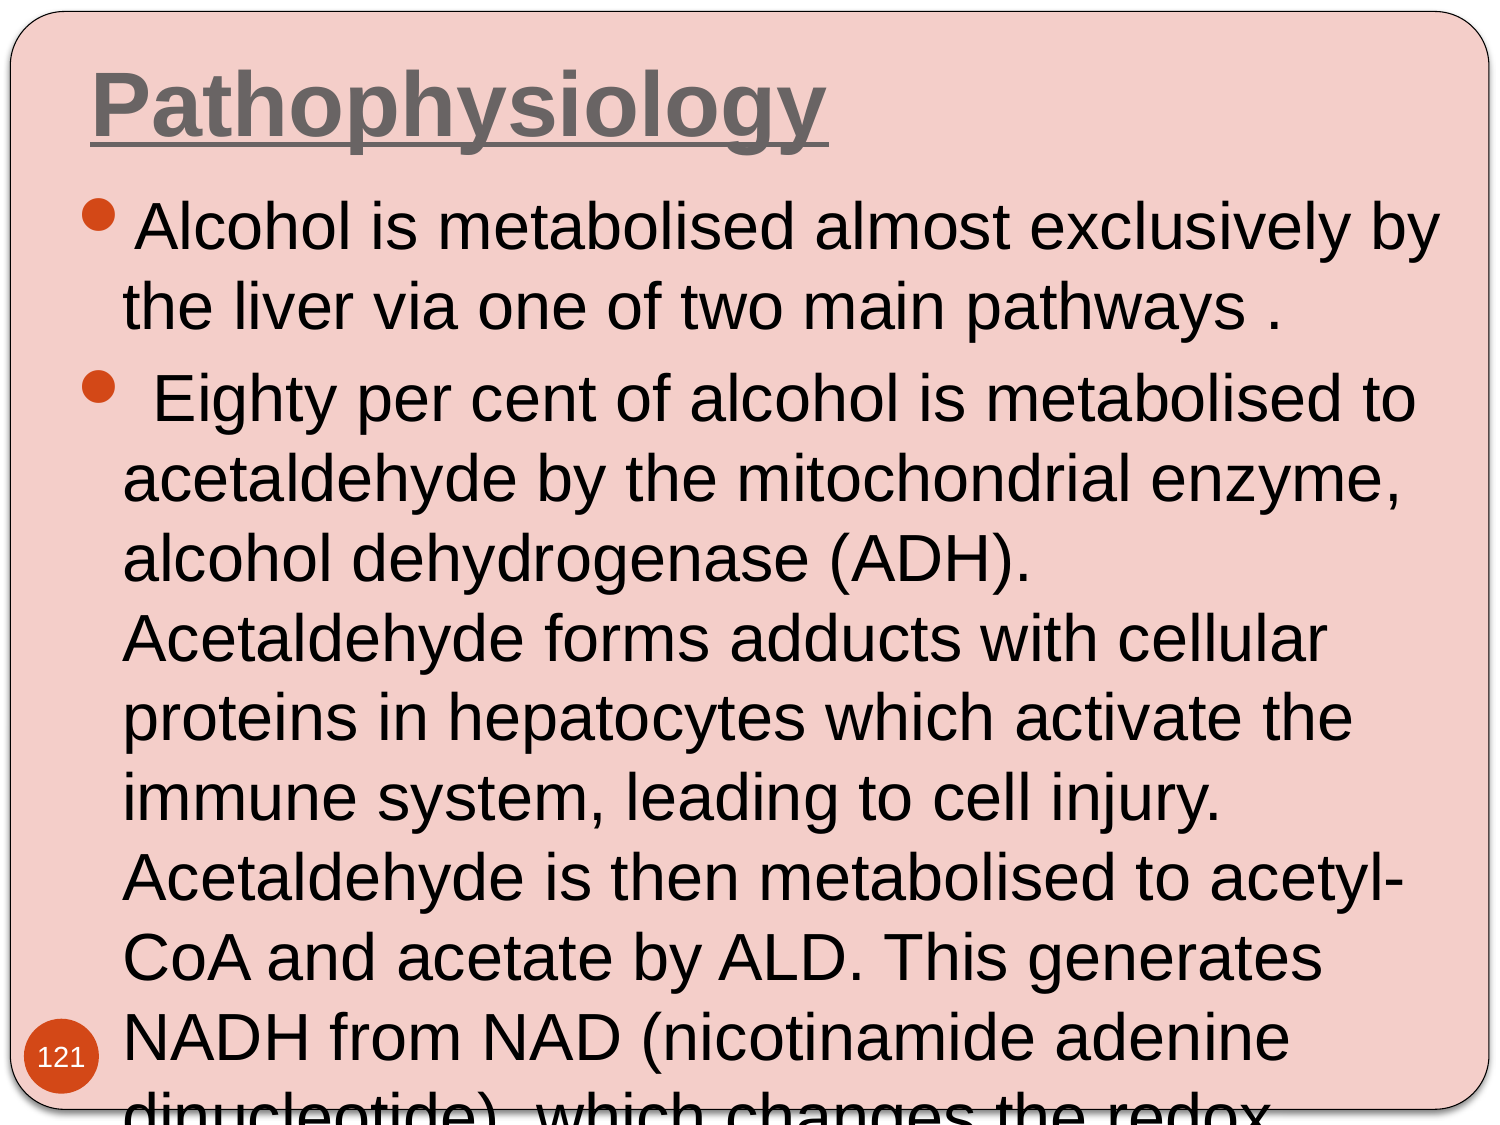

# Pathophysiology
Alcohol is metabolised almost exclusively by the liver via one of two main pathways .
 Eighty per cent of alcohol is metabolised to acetaldehyde by the mitochondrial enzyme, alcohol dehydrogenase (ADH). Acetaldehyde forms adducts with cellular proteins in hepatocytes which activate the immune system, leading to cell injury. Acetaldehyde is then metabolised to acetyl-CoA and acetate by ALD. This generates NADH from NAD (nicotinamide adenine dinucleotide), which changes the redox potential of the cell.

121